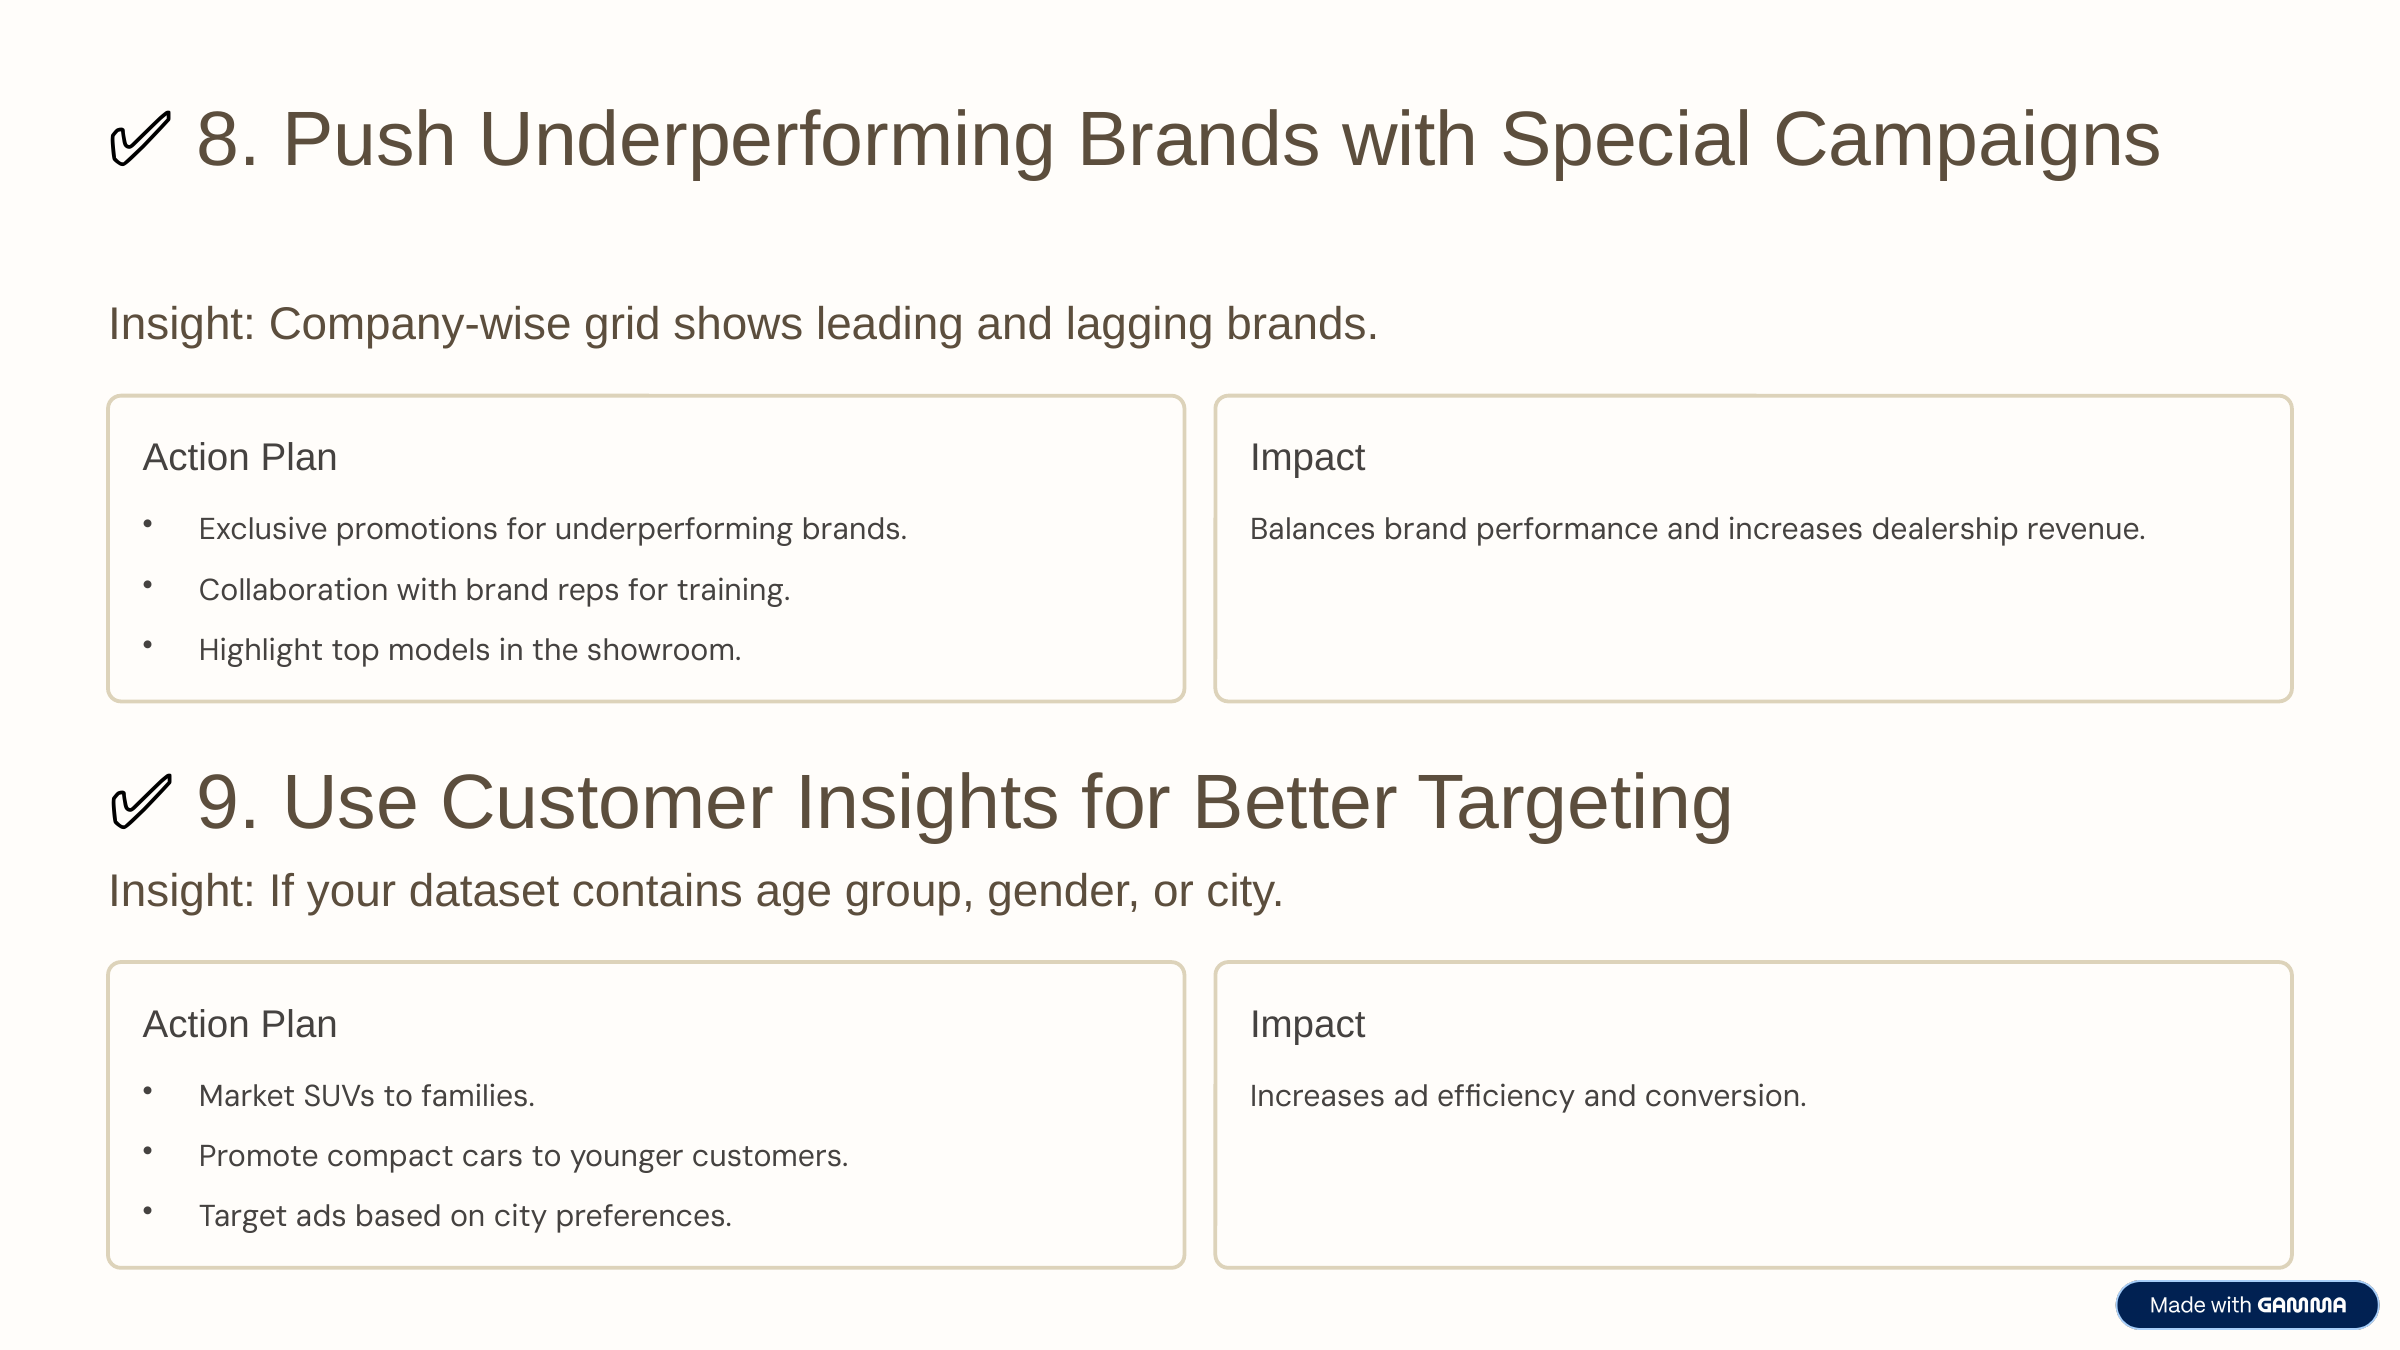

✅ 8. Push Underperforming Brands with Special Campaigns
Insight: Company-wise grid shows leading and lagging brands.

Action Plan
Impact
Exclusive promotions for underperforming brands.
Balances brand performance and increases dealership revenue.
Collaboration with brand reps for training.
Highlight top models in the showroom.
✅ 9. Use Customer Insights for Better Targeting
Insight: If your dataset contains age group, gender, or city.

Action Plan
Impact
Market SUVs to families.
Increases ad efficiency and conversion.
Promote compact cars to younger customers.
Target ads based on city preferences.